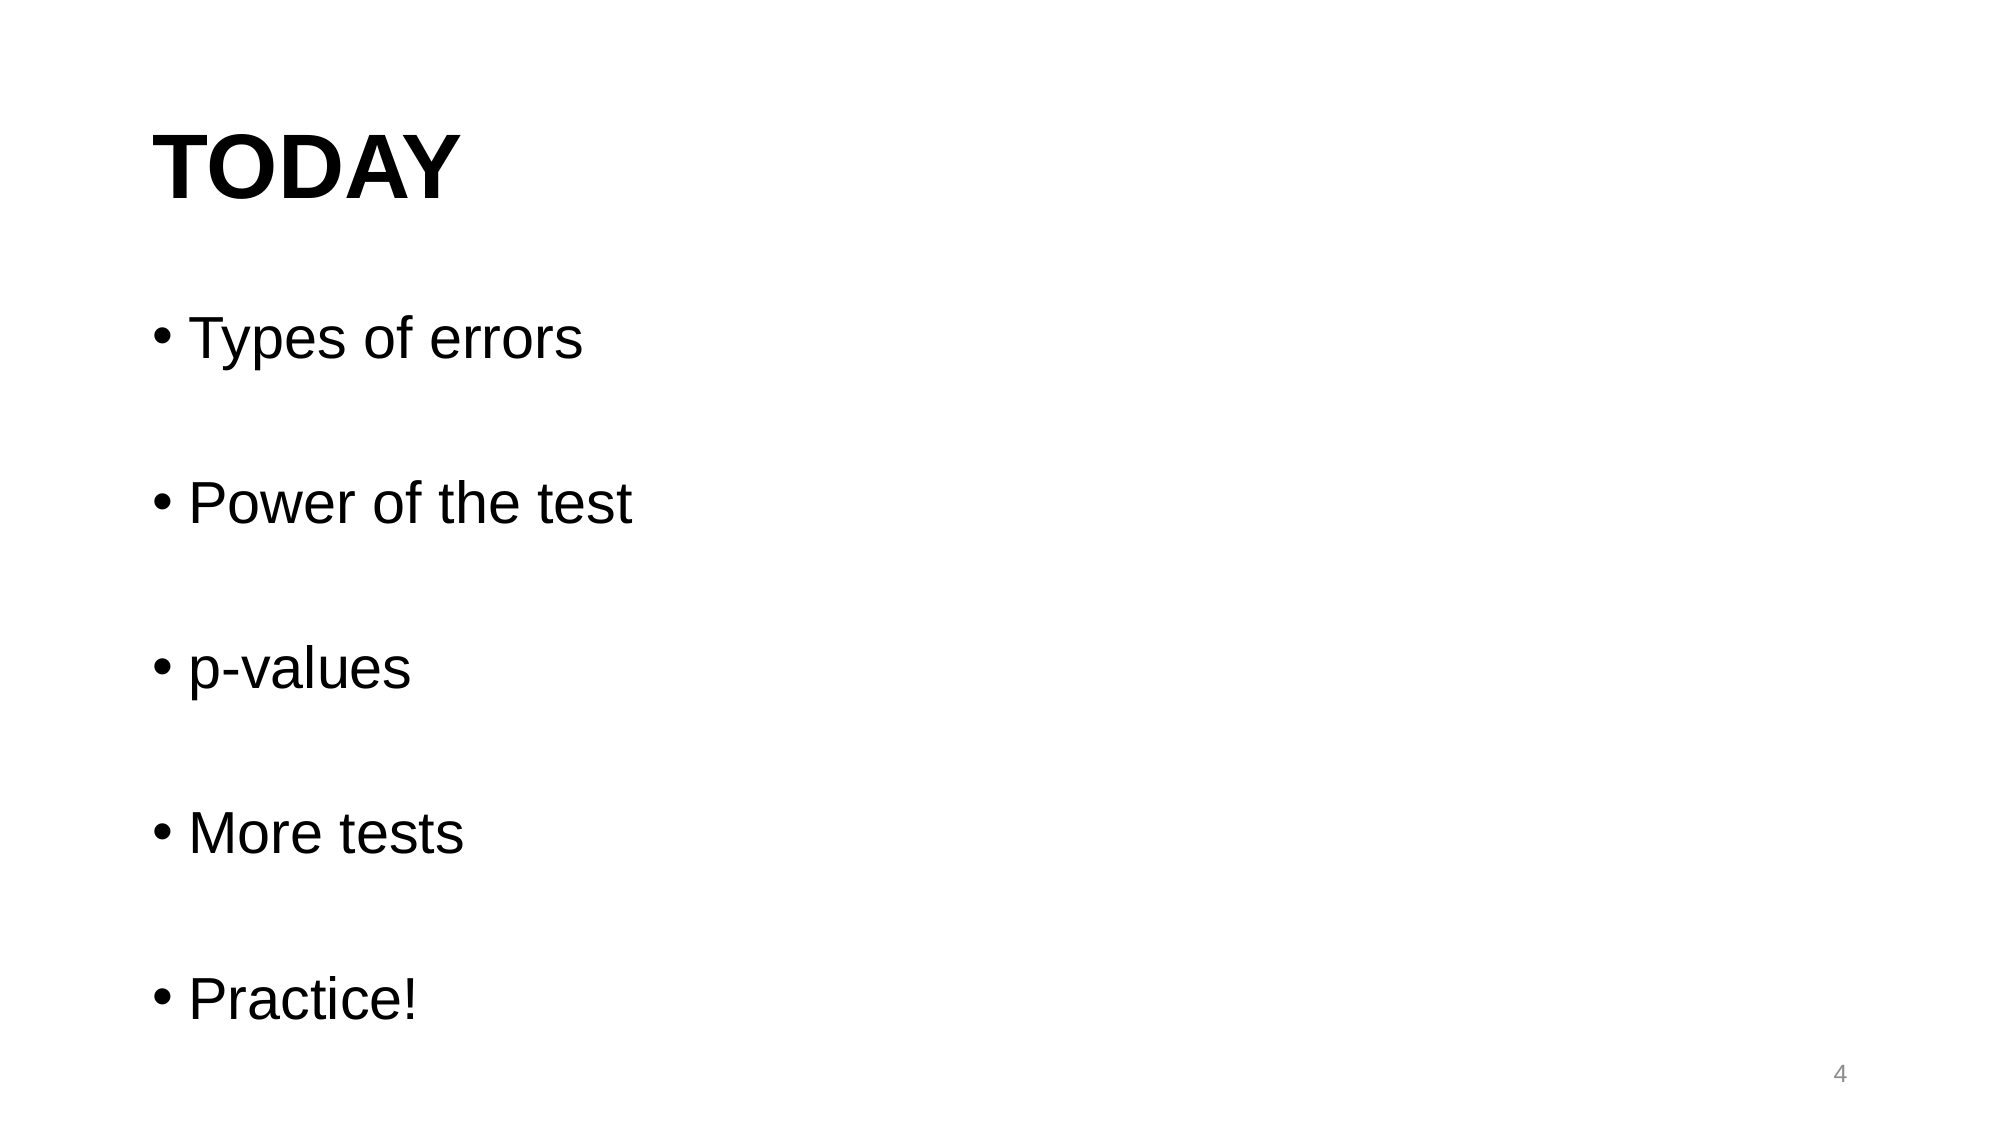

# TODAY
Types of errors

Power of the test

p-values

More tests

Practice!
4